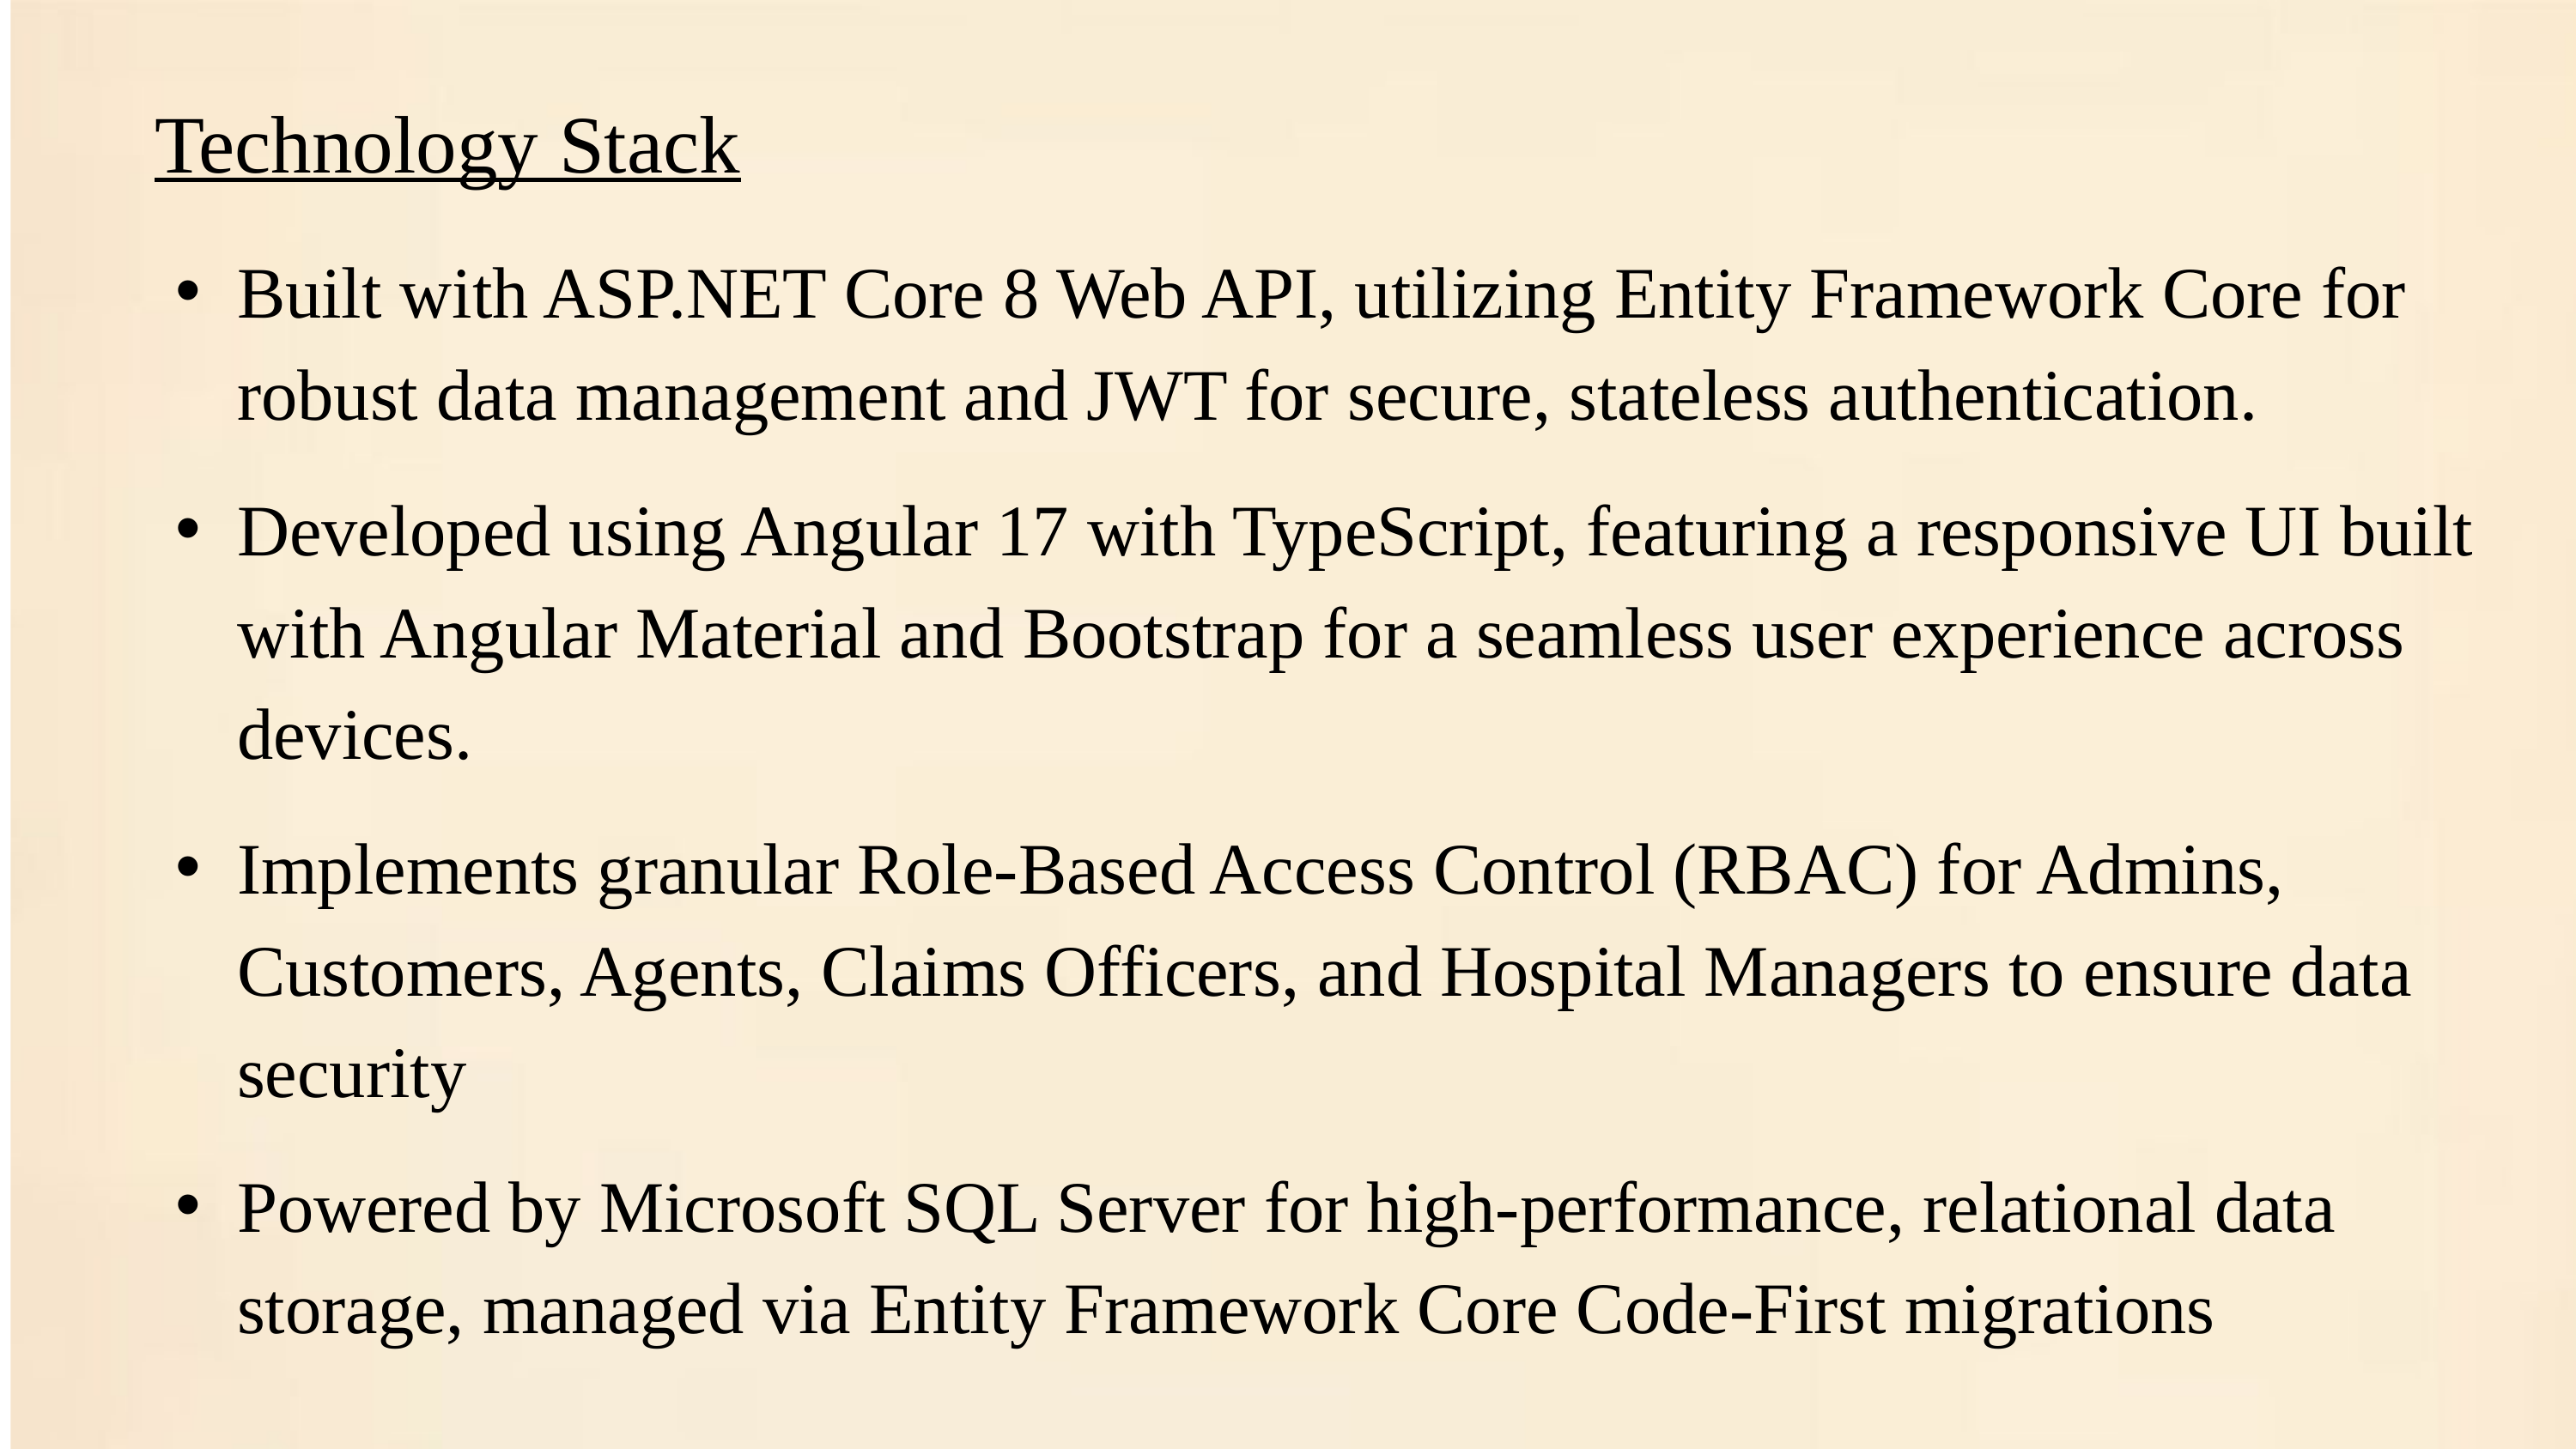

Technology Stack
Built with ASP.NET Core 8 Web API, utilizing Entity Framework Core for robust data management and JWT for secure, stateless authentication.
Developed using Angular 17 with TypeScript, featuring a responsive UI built with Angular Material and Bootstrap for a seamless user experience across devices.
Implements granular Role-Based Access Control (RBAC) for Admins, Customers, Agents, Claims Officers, and Hospital Managers to ensure data security
Powered by Microsoft SQL Server for high-performance, relational data storage, managed via Entity Framework Core Code-First migrations